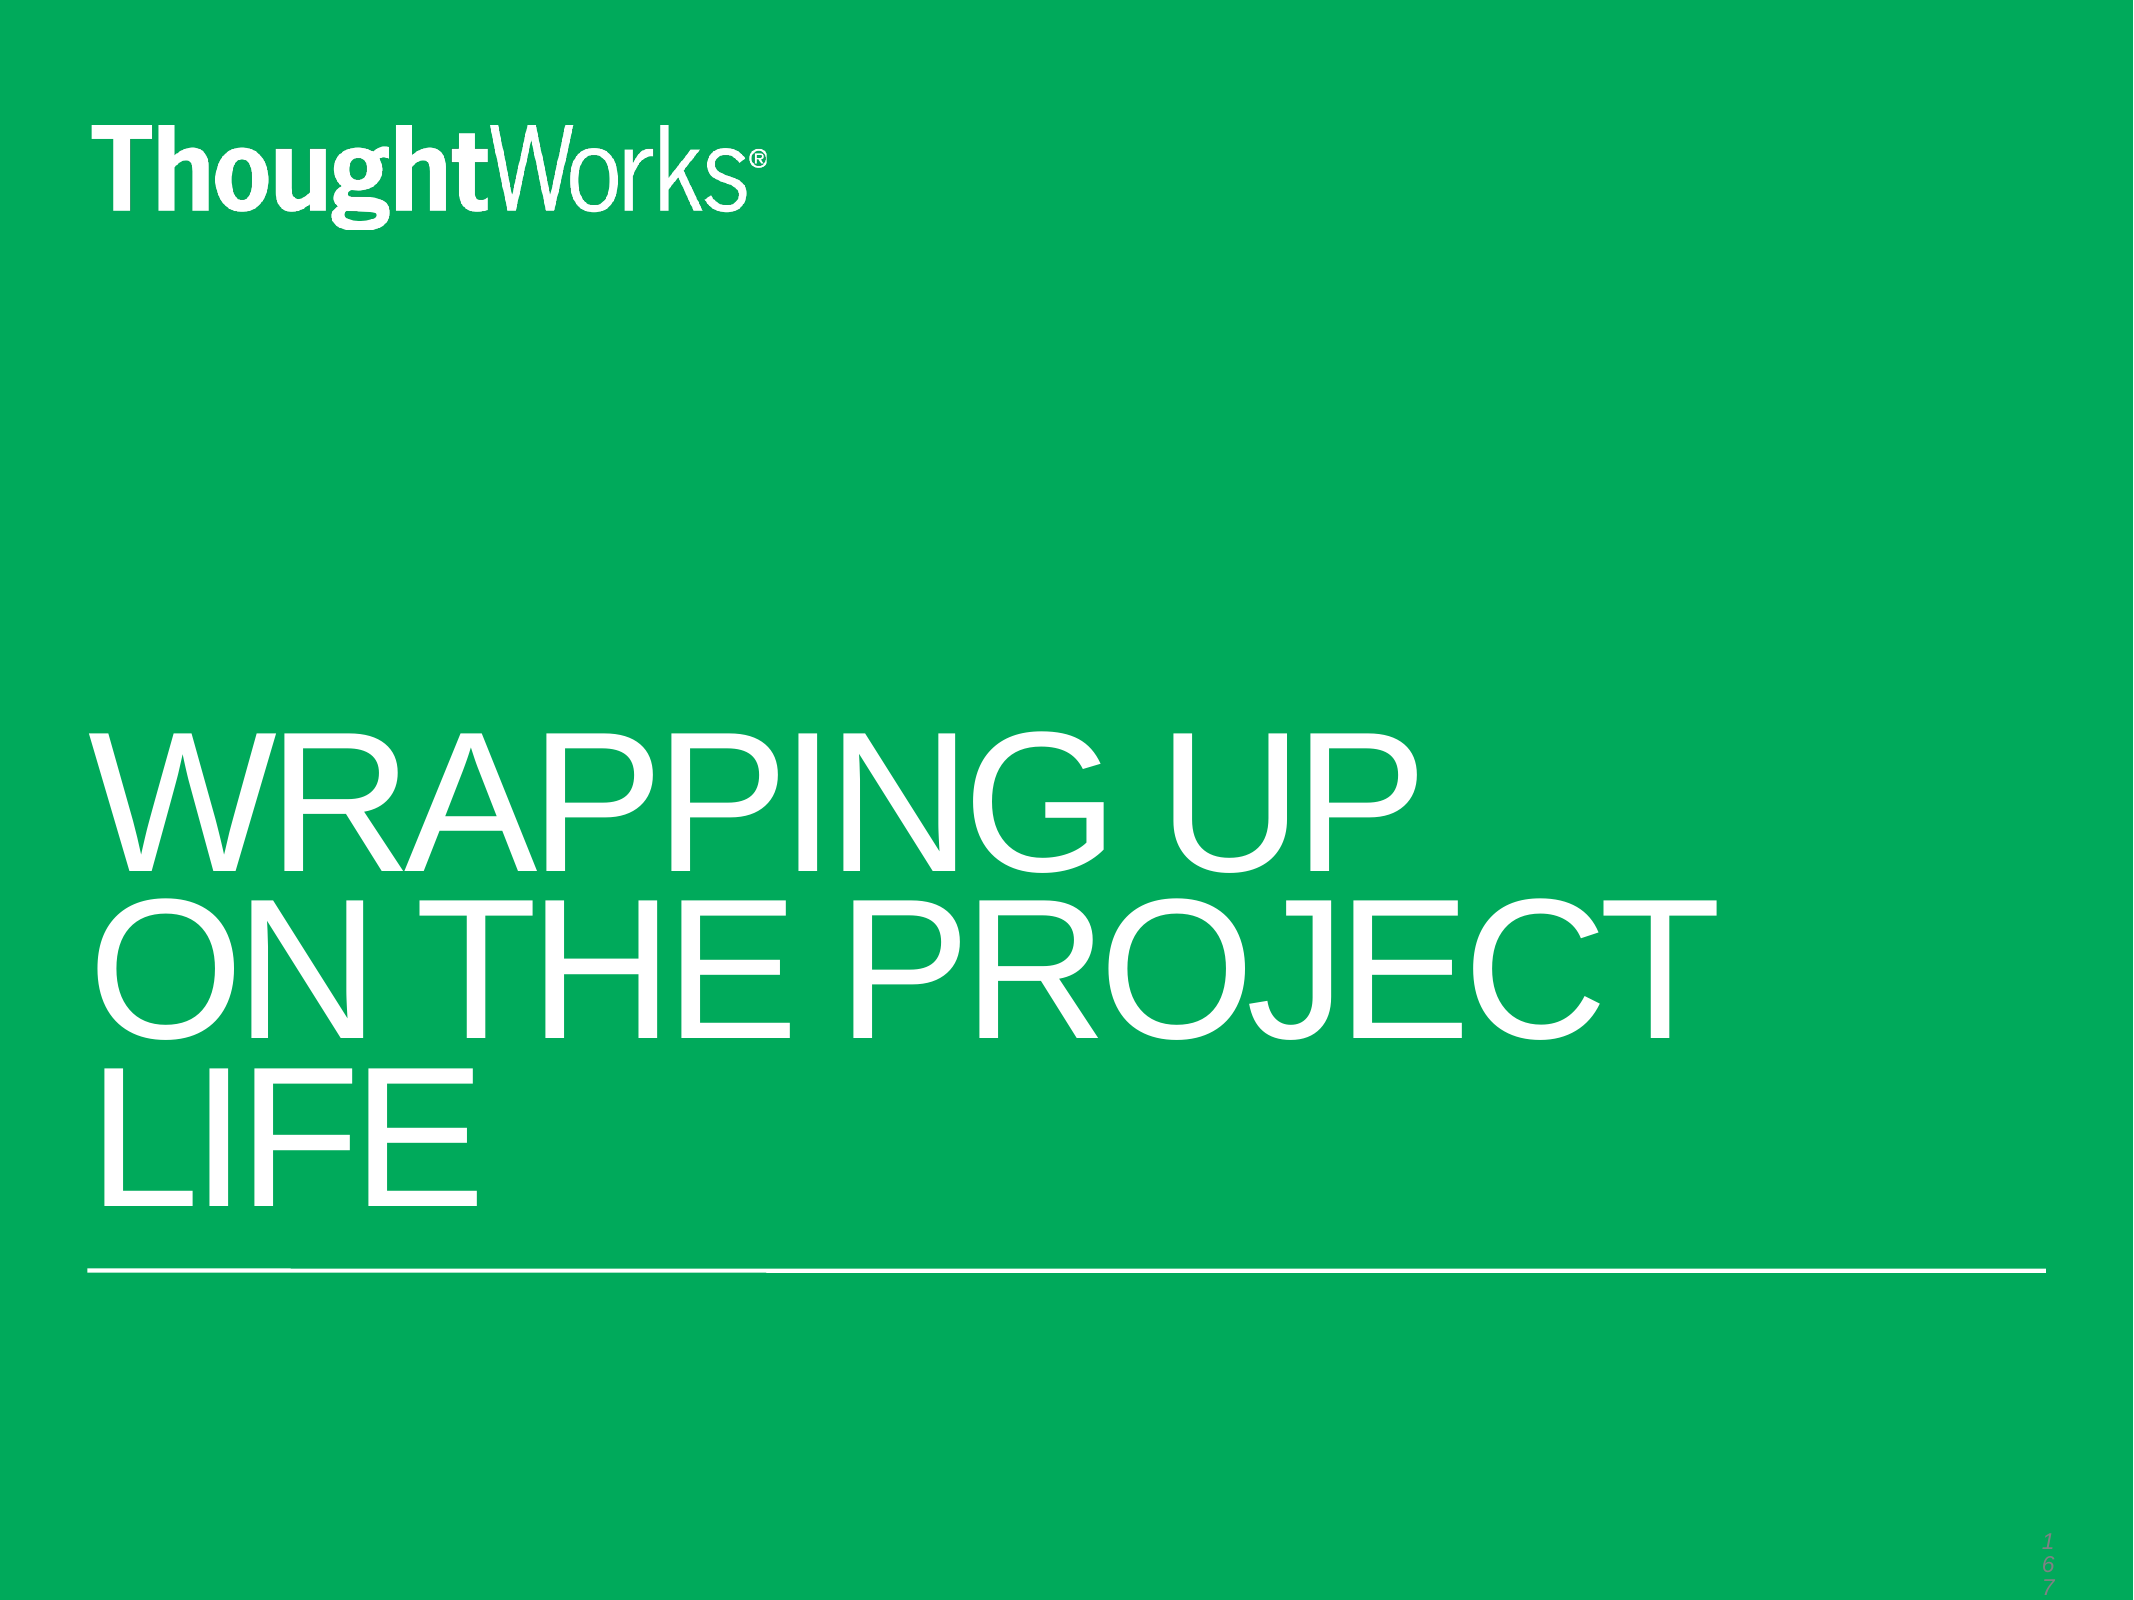

# Wrapping up on the project life

167